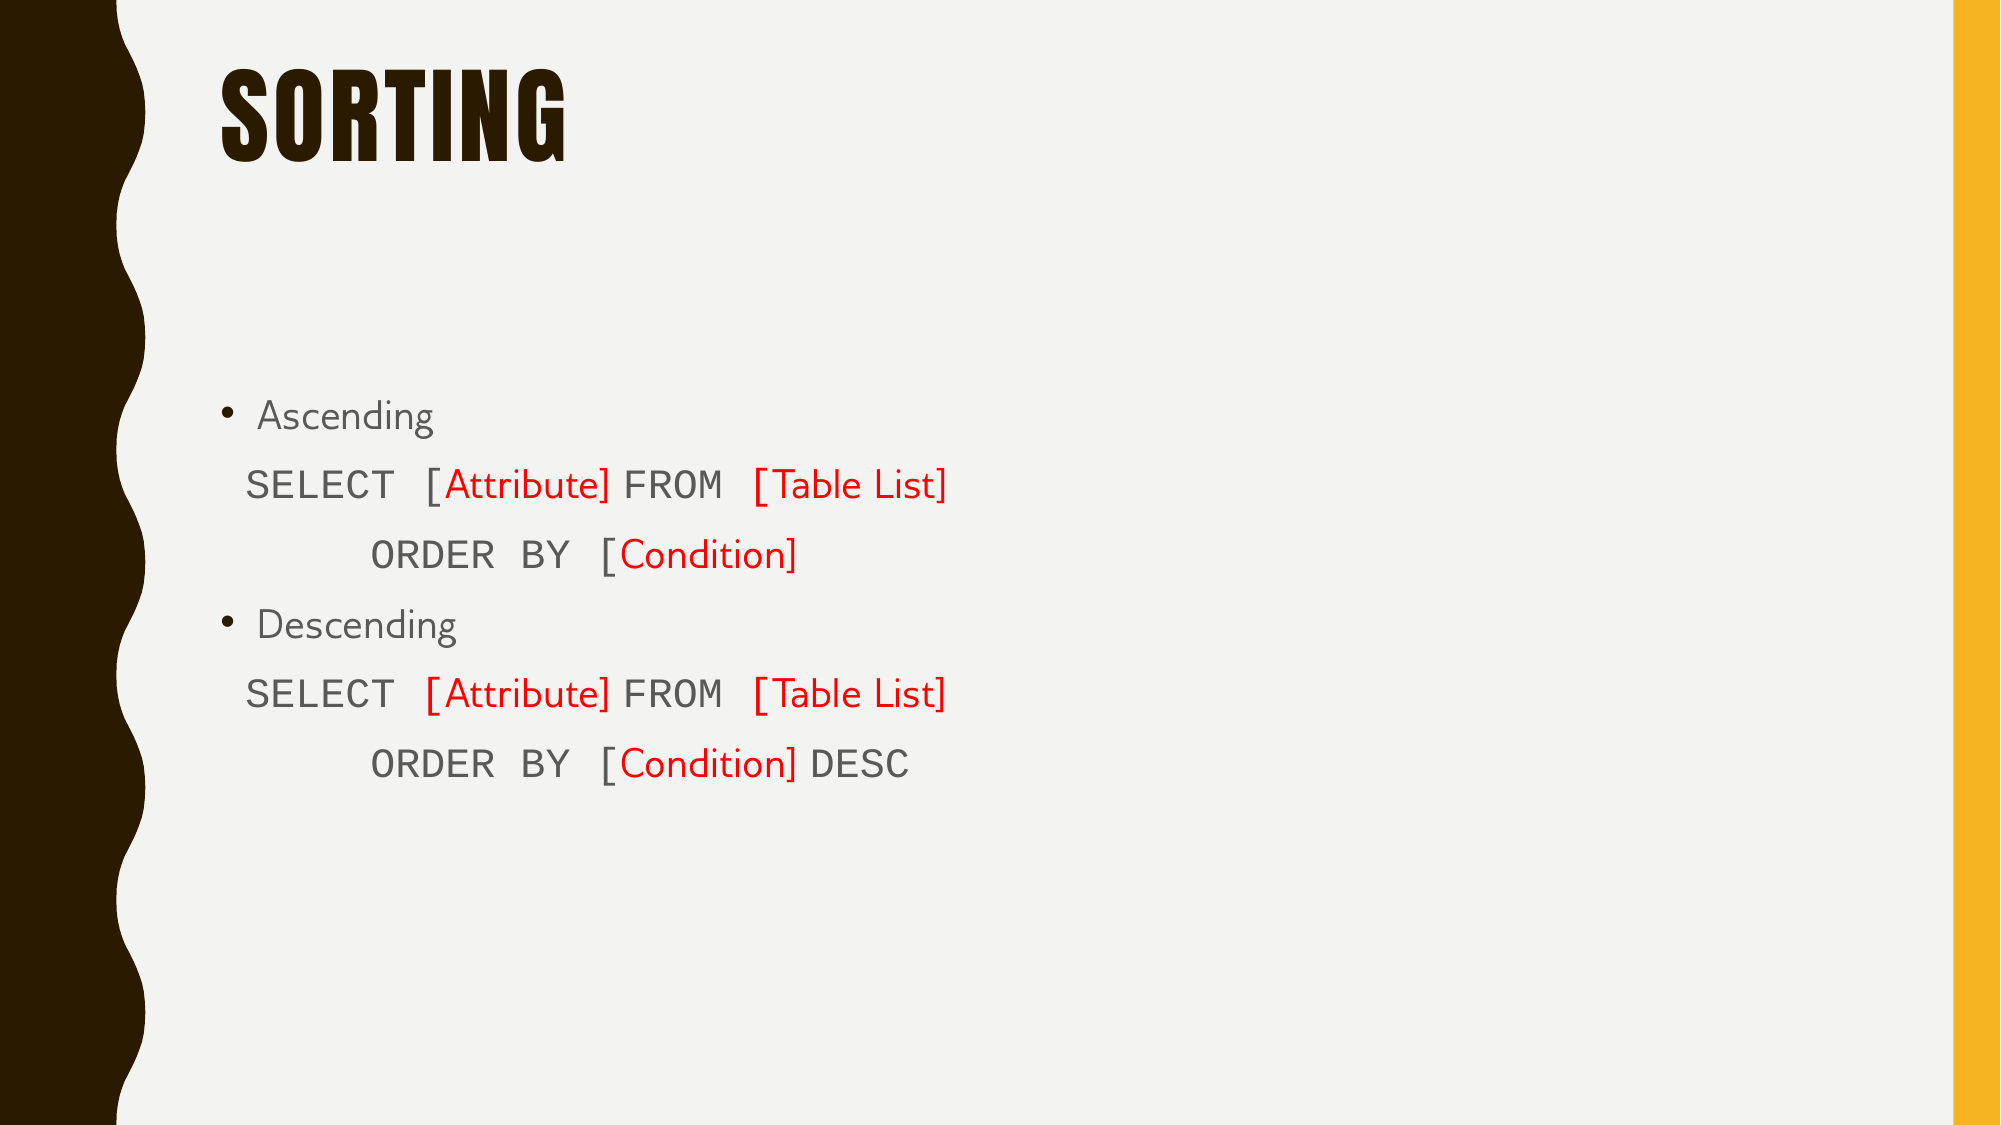

# SORTING
Ascending
 SELECT [Attribute] FROM [Table List]
	ORDER BY [Condition]
Descending
 SELECT [Attribute] FROM [Table List]
	ORDER BY [Condition] DESC